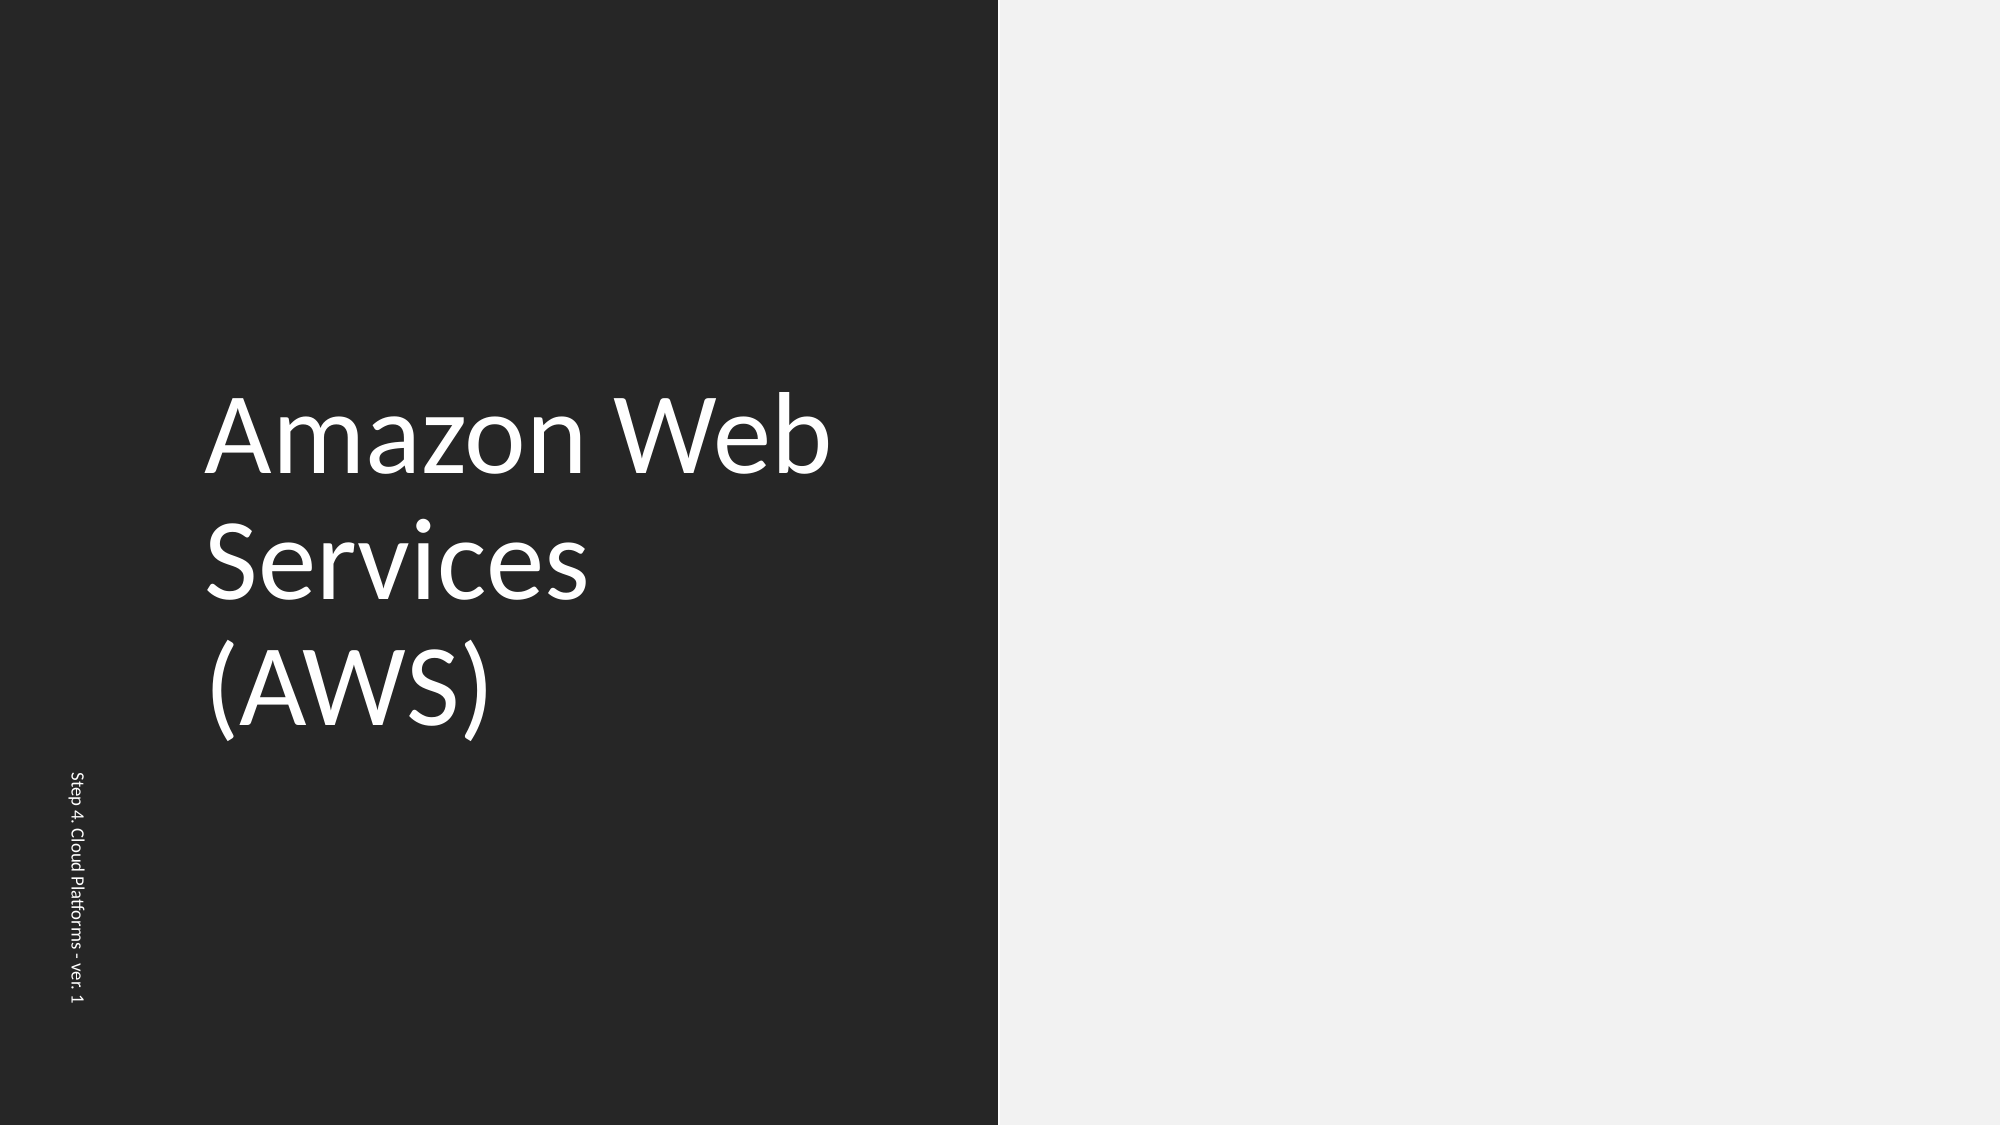

# Amazon Web Services (AWS)
Step 4. Cloud Platforms - ver. 1